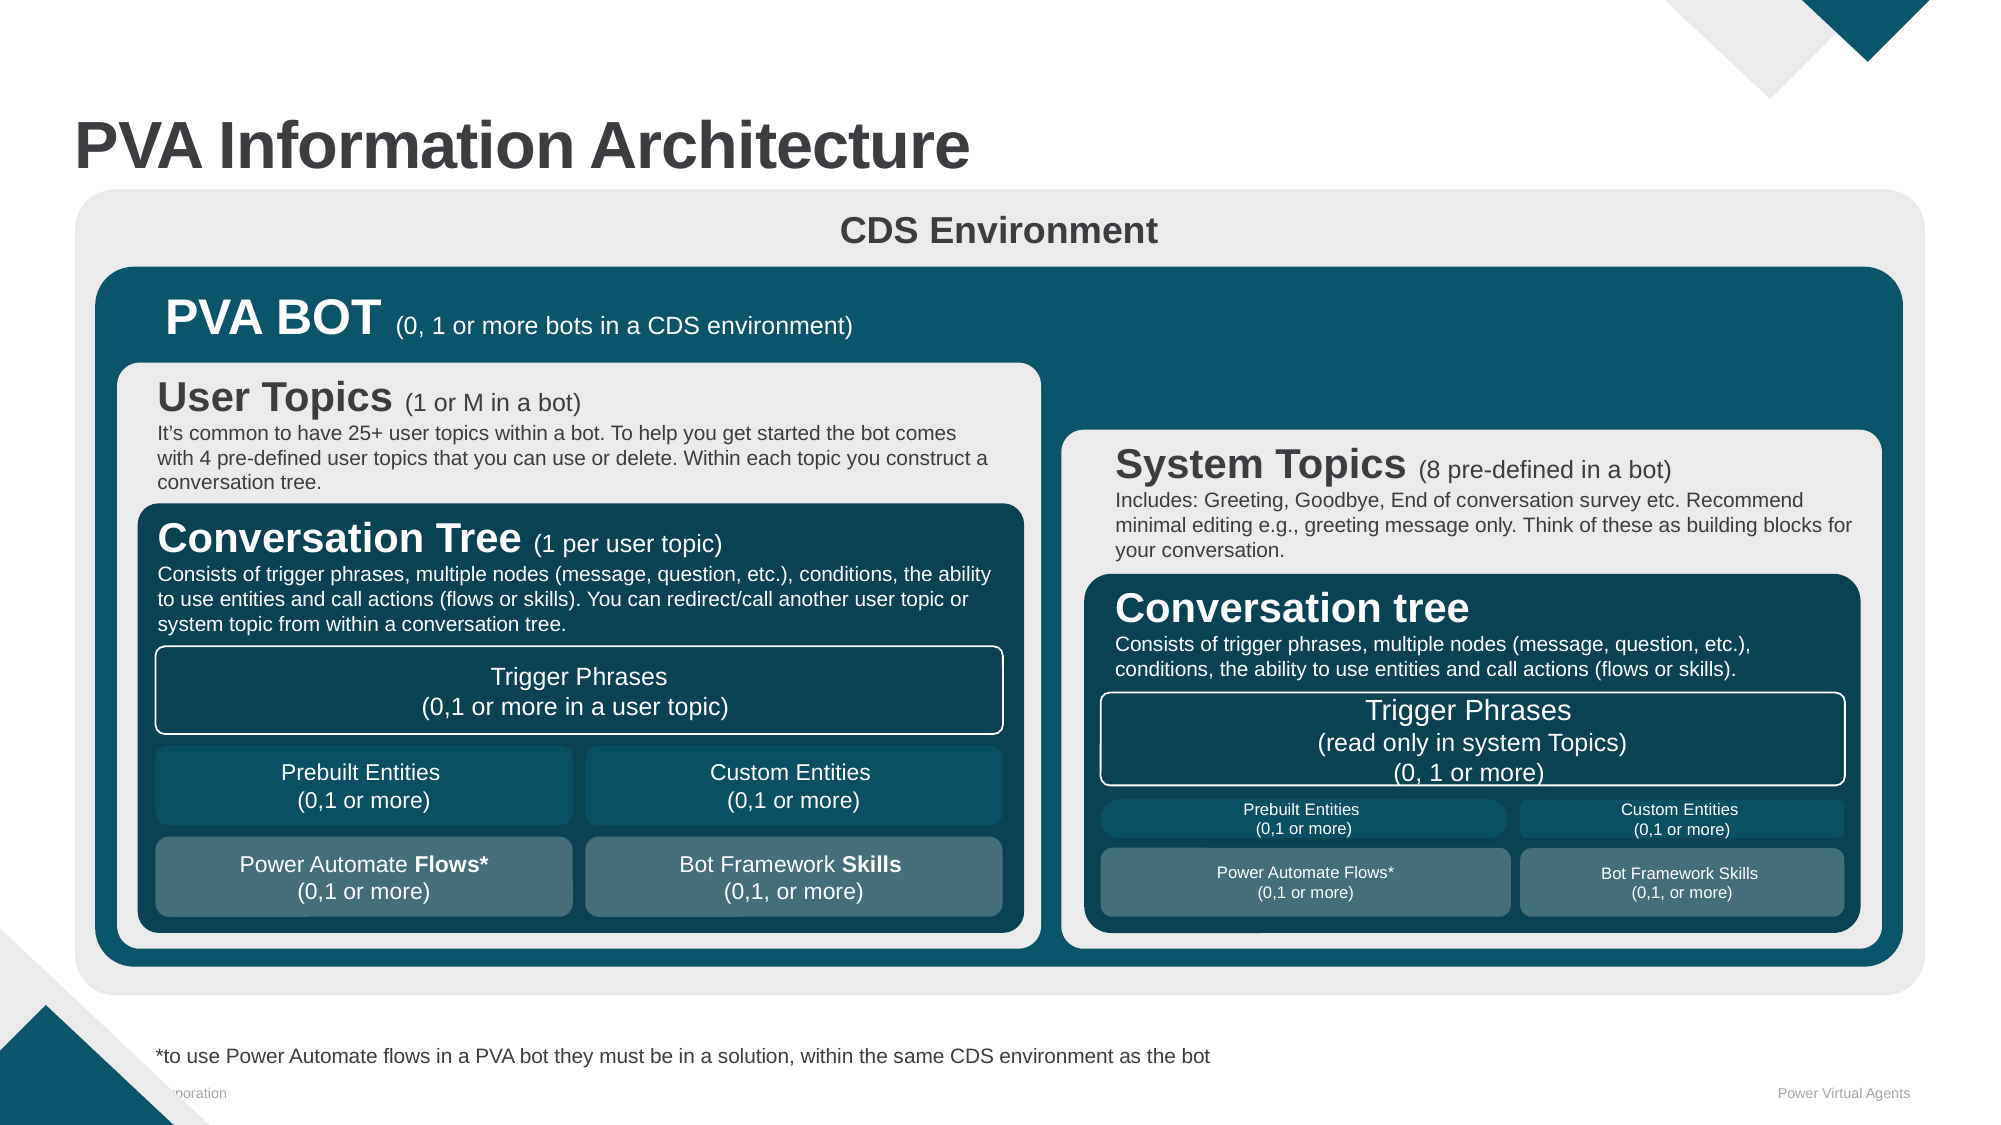

# PVA Information Architecture

CDS Environment

PVA BOT (0, 1 or more bots in a CDS environment)
User Topics (1 or M in a bot)
It’s common to have 25+ user topics within a bot. To help you get started the bot comes with 4 pre-defined user topics that you can use or delete. Within each topic you construct a conversation tree.

System Topics (8 pre-defined in a bot)
Includes: Greeting, Goodbye, End of conversation survey etc. Recommend minimal editing e.g., greeting message only. Think of these as building blocks for
your conversation.

Conversation Tree (1 per user topic)
Consists of trigger phrases, multiple nodes (message, question, etc.), conditions, the ability to use entities and call actions (flows or skills). You can redirect/call another user topic or system topic from within a conversation tree.

Conversation tree
Consists of trigger phrases, multiple nodes (message, question, etc.), conditions, the ability to use entities and call actions (flows or skills).

Trigger Phrases
(0,1 or more in a user topic)
Prebuilt Entities
(0,1 or more)
Custom Entities
(0,1 or more)
Power Automate Flows*
(0,1 or more)
Bot Framework Skills
(0,1, or more)
Trigger Phrases
(read only in system Topics)
(0, 1 or more)
Prebuilt Entities
(0,1 or more)
Custom Entities
(0,1 or more)
Power Automate Flows*
(0,1 or more)
Bot Framework Skills
(0,1, or more)

*to use Power Automate flows in a PVA bot they must be in a solution, within the same CDS environment as the bot